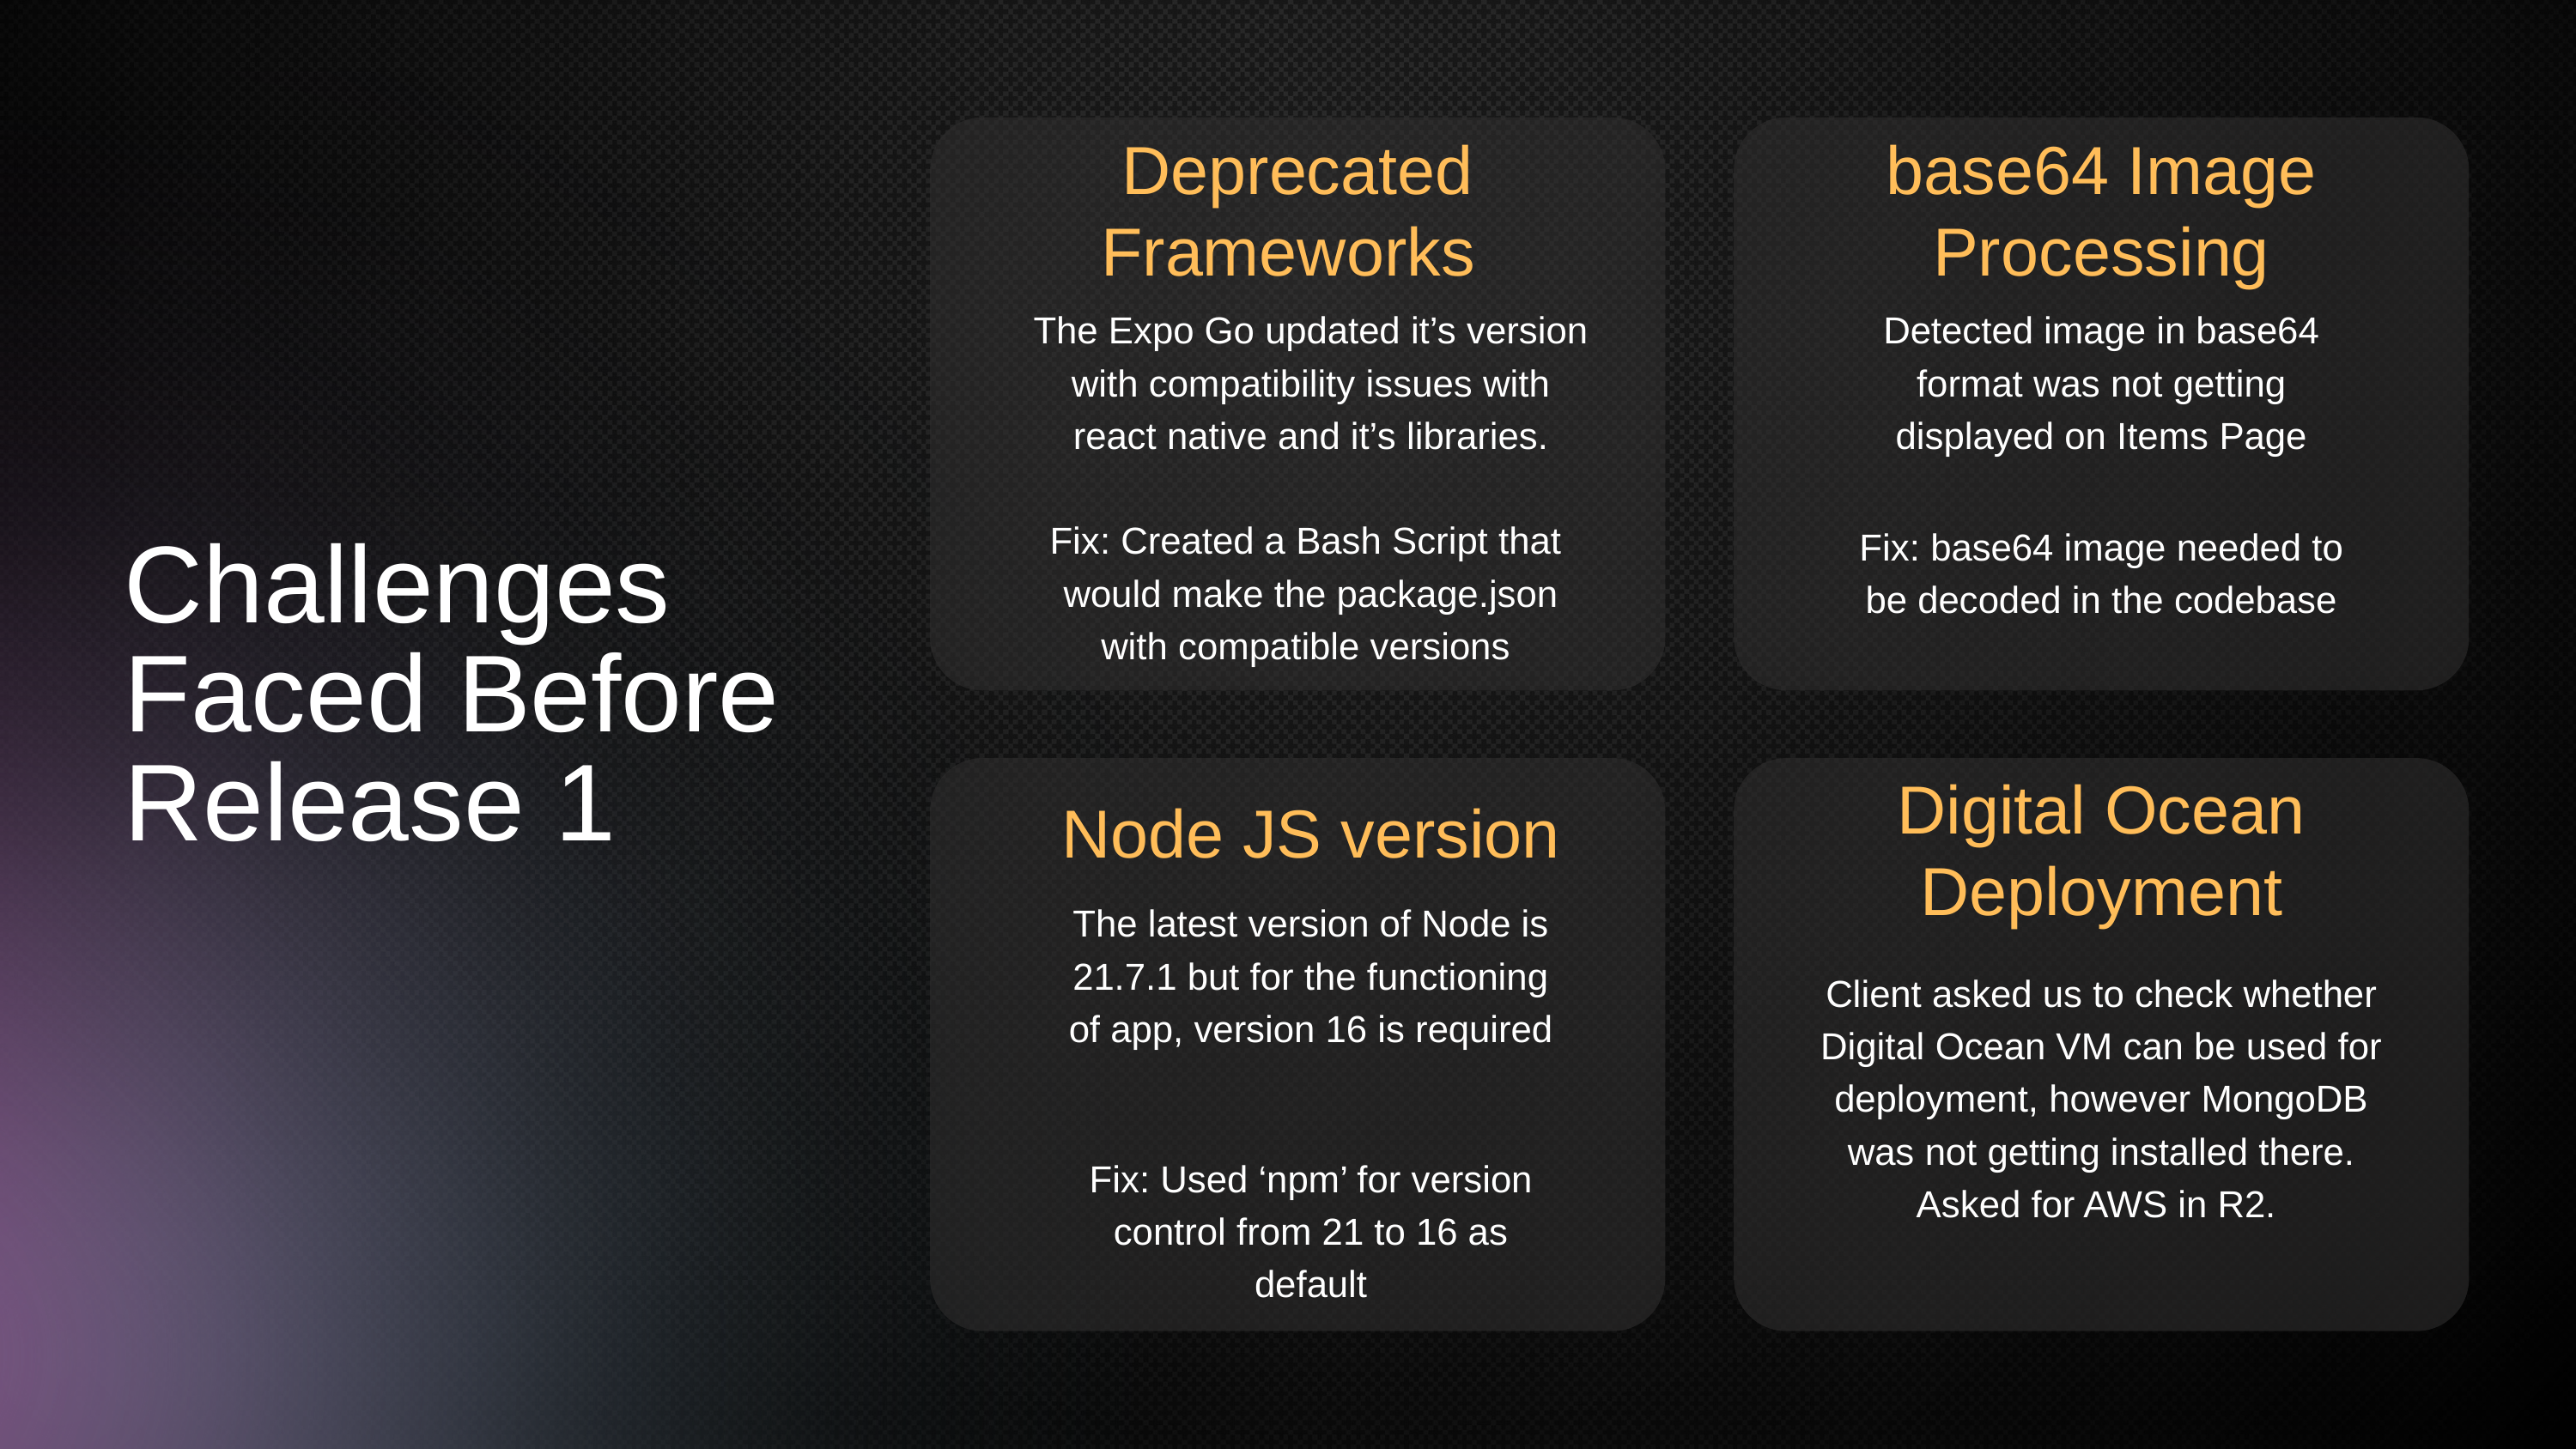

Deprecated Frameworks
base64 Image Processing
The Expo Go updated it’s version
 with compatibility issues with
react native and it’s libraries.

Fix: Created a Bash Script that
would make the package.json
with compatible versions
Detected image in base64 format was not getting displayed on Items Page
Fix: base64 image needed to be decoded in the codebase
Challenges Faced Before Release 1

Digital Ocean Deployment
Node JS version
The latest version of Node is 21.7.1 but for the functioning of app, version 16 is required
Client asked us to check whether Digital Ocean VM can be used for deployment, however MongoDB was not getting installed there. Asked for AWS in R2.
Fix: Used ‘npm’ for version control from 21 to 16 as default